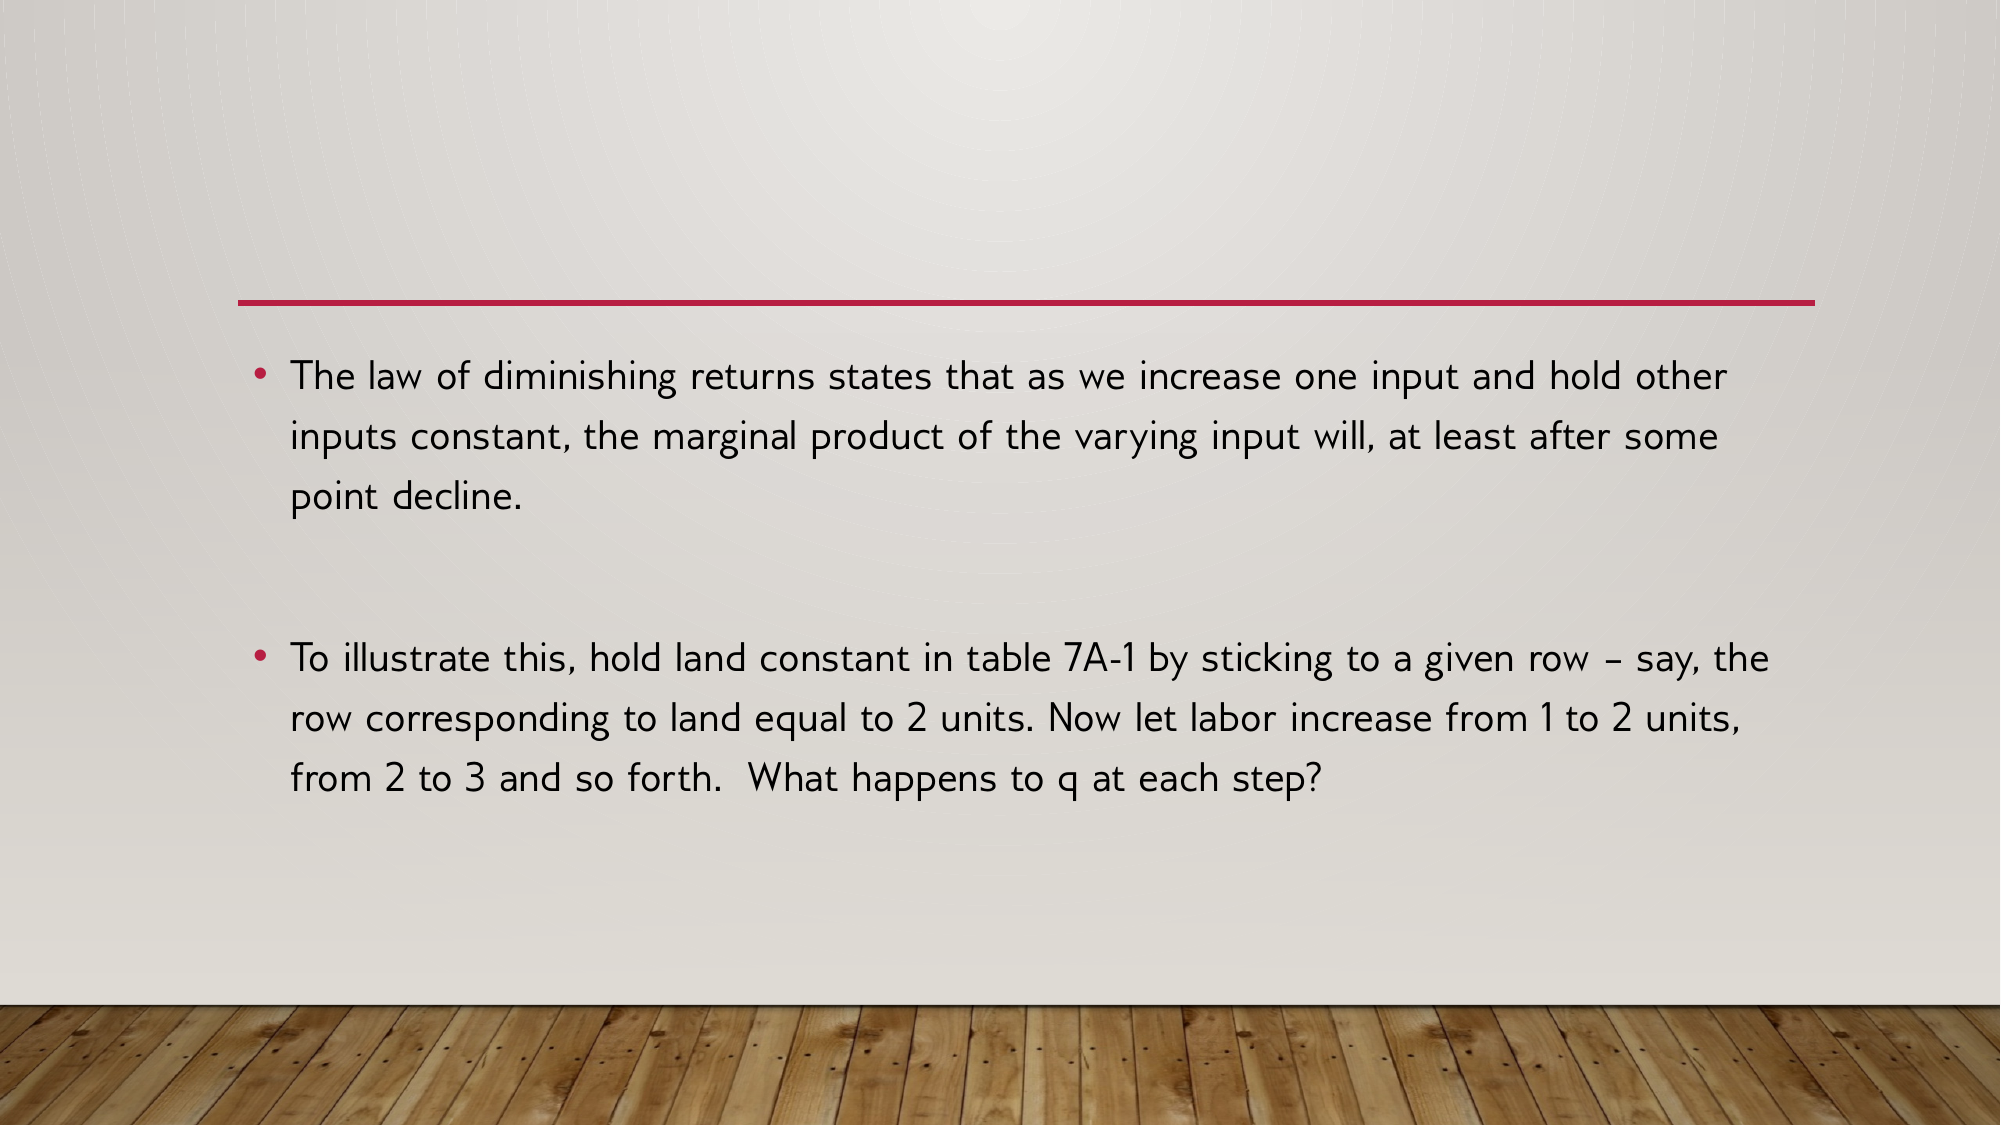

The law of diminishing returns states that as we increase one input and hold other inputs constant, the marginal product of the varying input will, at least after some point decline.

To illustrate this, hold land constant in table 7A-1 by sticking to a given row – say, the row corresponding to land equal to 2 units. Now let labor increase from 1 to 2 units, from 2 to 3 and so forth.  What happens to q at each step?